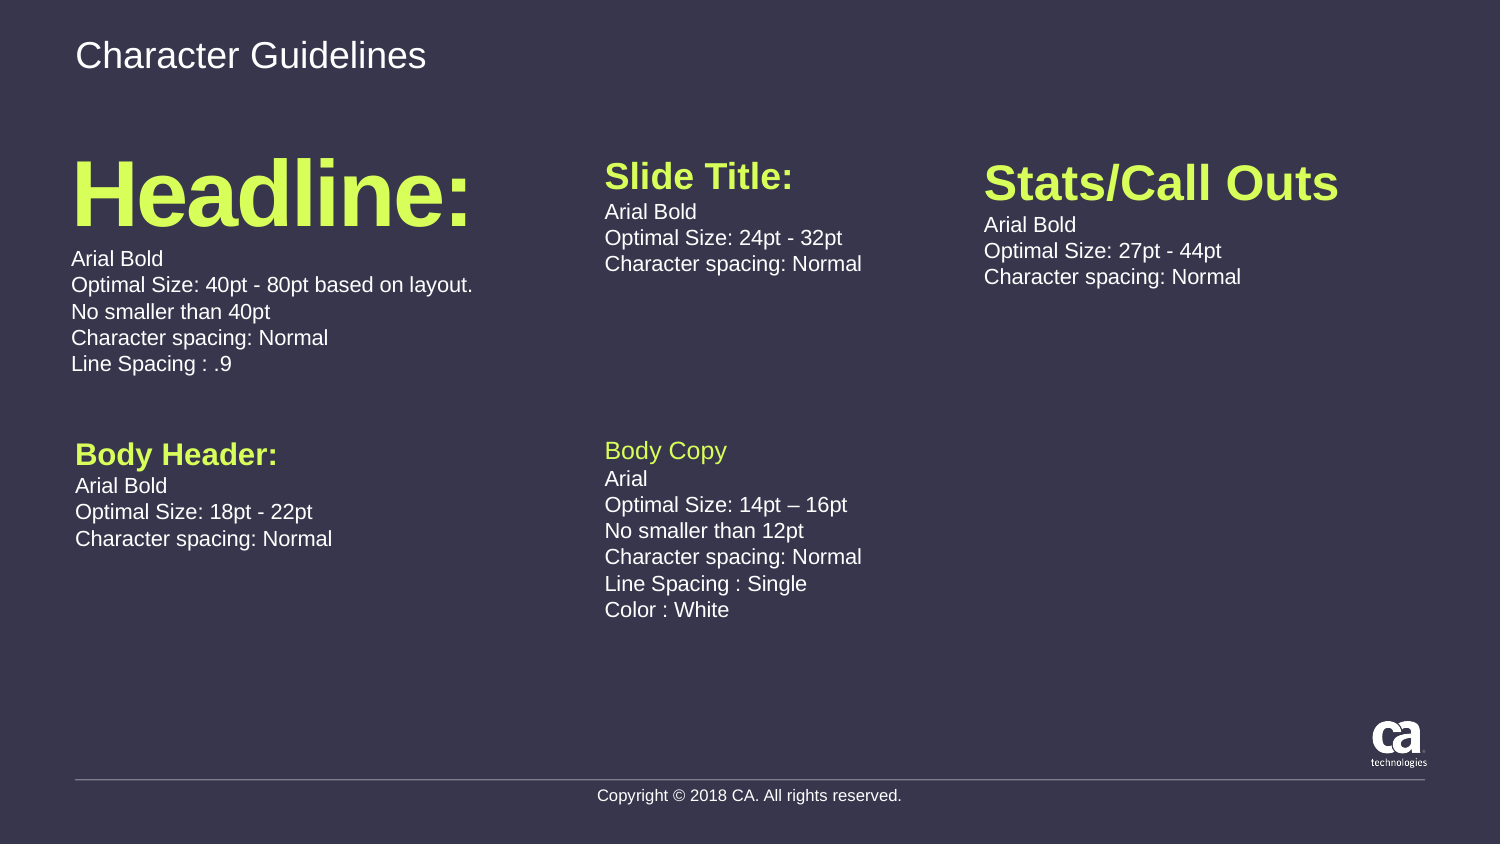

Character Guidelines

Headline:
Arial Bold
Optimal Size: 40pt - 80pt based on layout.
No smaller than 40pt
Character spacing: Normal
Line Spacing : .9
Stats/Call Outs
Arial Bold
Optimal Size: 27pt - 44pt
Character spacing: Normal
Slide Title:
Arial Bold
Optimal Size: 24pt - 32pt
Character spacing: Normal
Body Header:
Arial Bold
Optimal Size: 18pt - 22pt
Character spacing: Normal

Body Copy
Arial
Optimal Size: 14pt – 16pt
No smaller than 12pt
Character spacing: Normal
Line Spacing : Single
Color : White